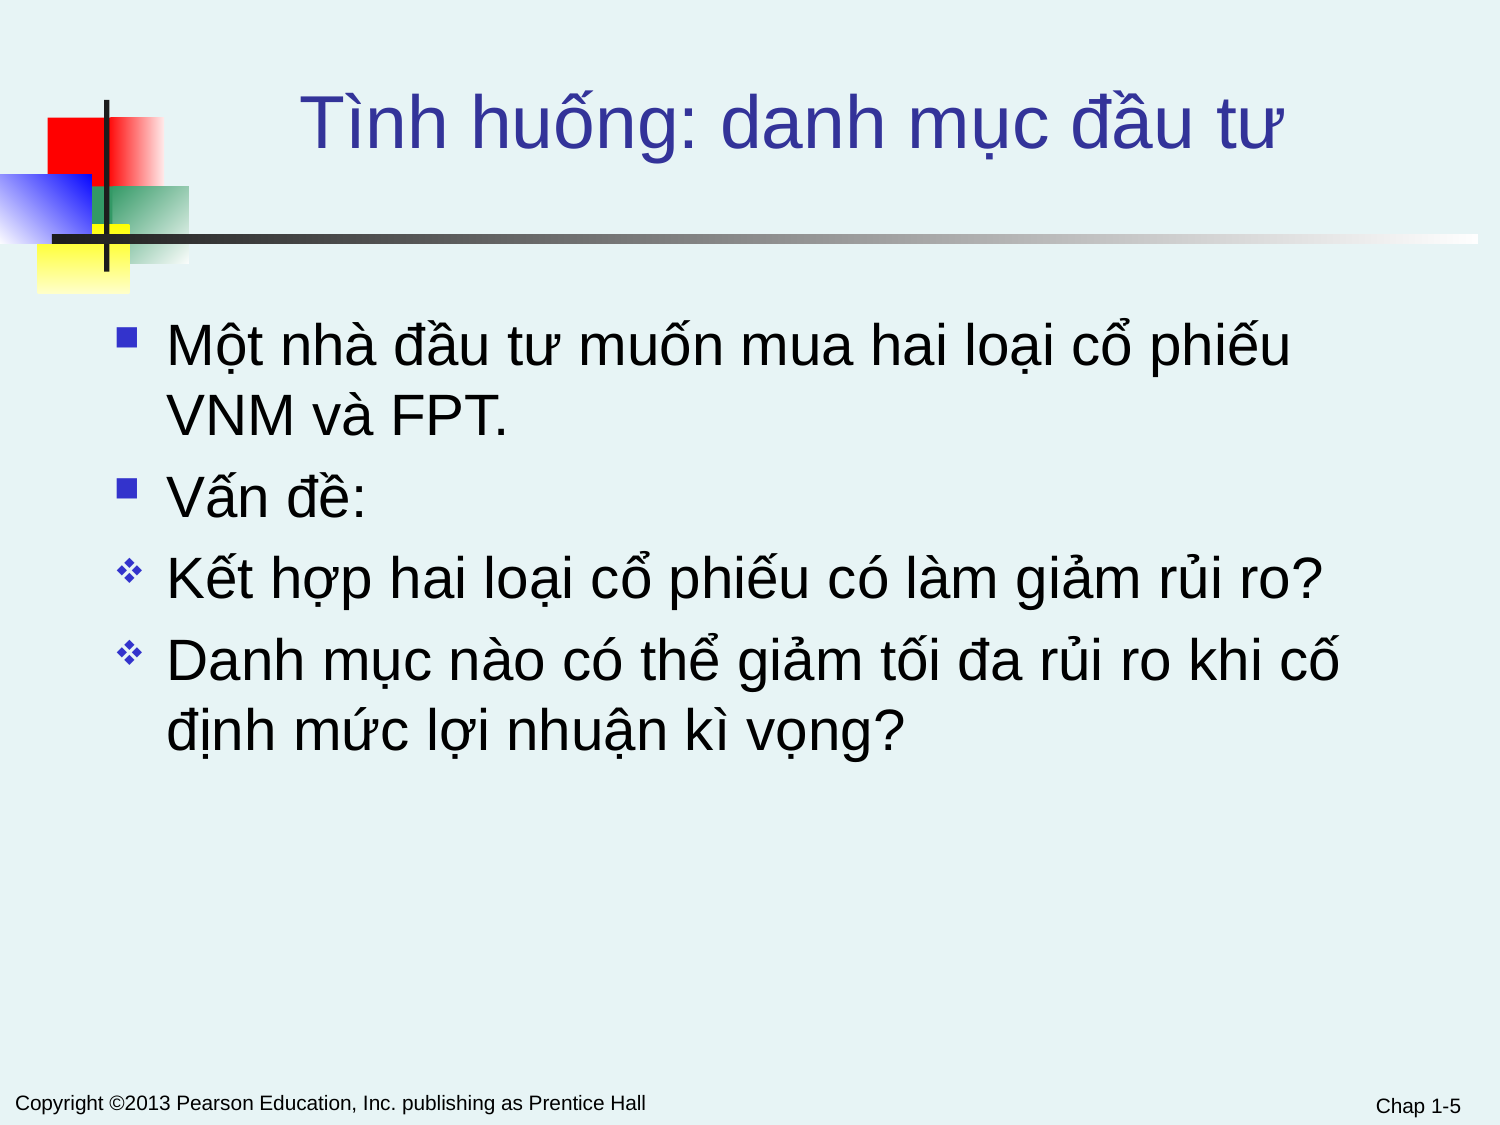

# Tình huống: danh mục đầu tư
Một nhà đầu tư muốn mua hai loại cổ phiếu VNM và FPT.
Vấn đề:
Kết hợp hai loại cổ phiếu có làm giảm rủi ro?
Danh mục nào có thể giảm tối đa rủi ro khi cố định mức lợi nhuận kì vọng?

Chap 1-5
Copyright ©2013 Pearson Education, Inc. publishing as Prentice Hall